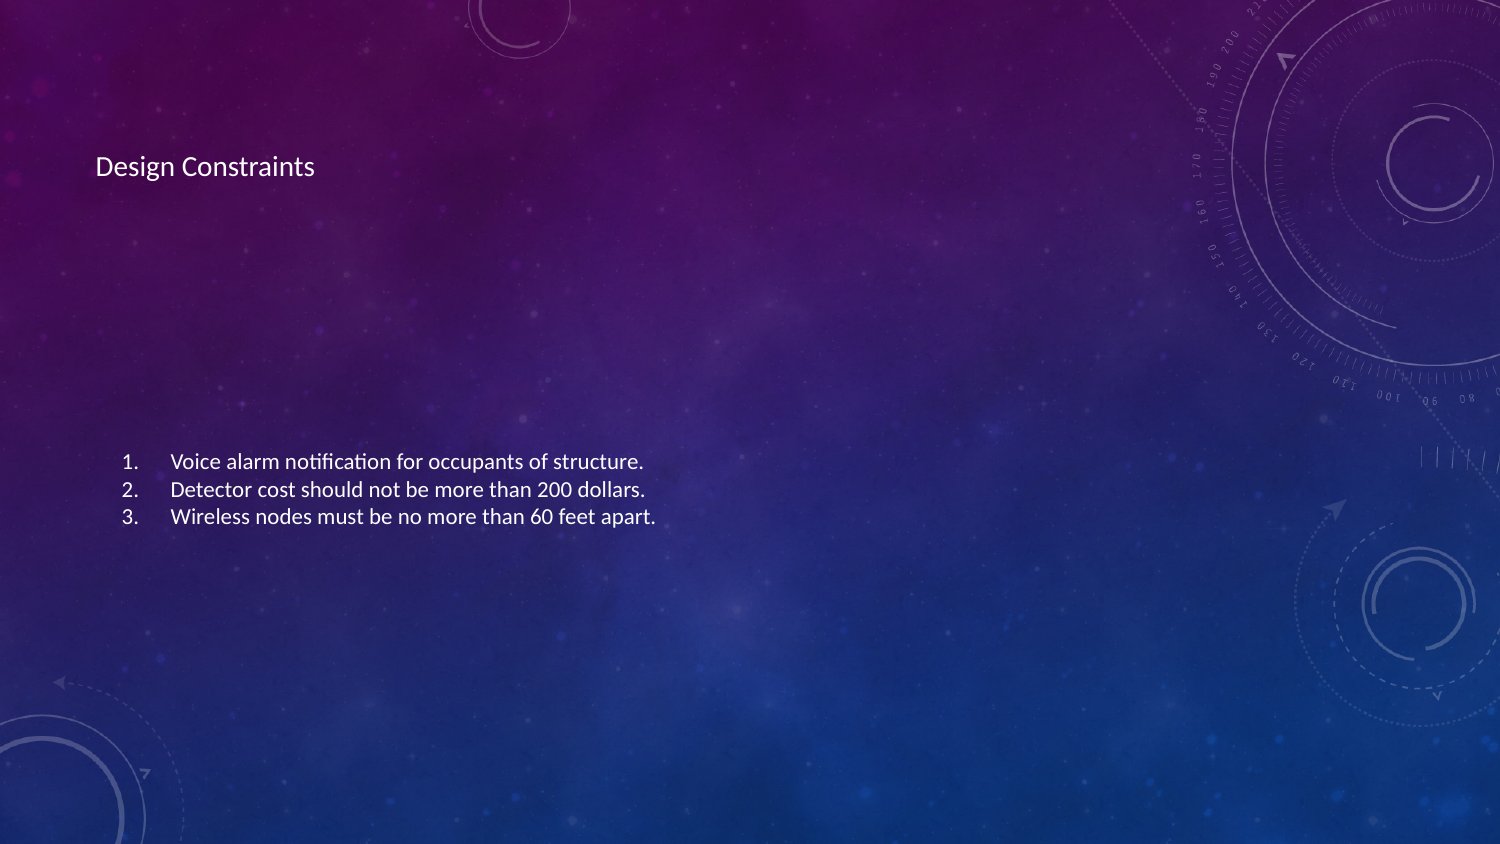

# Design Constraints
Voice alarm notification for occupants of structure.
Detector cost should not be more than 200 dollars.
Wireless nodes must be no more than 60 feet apart.